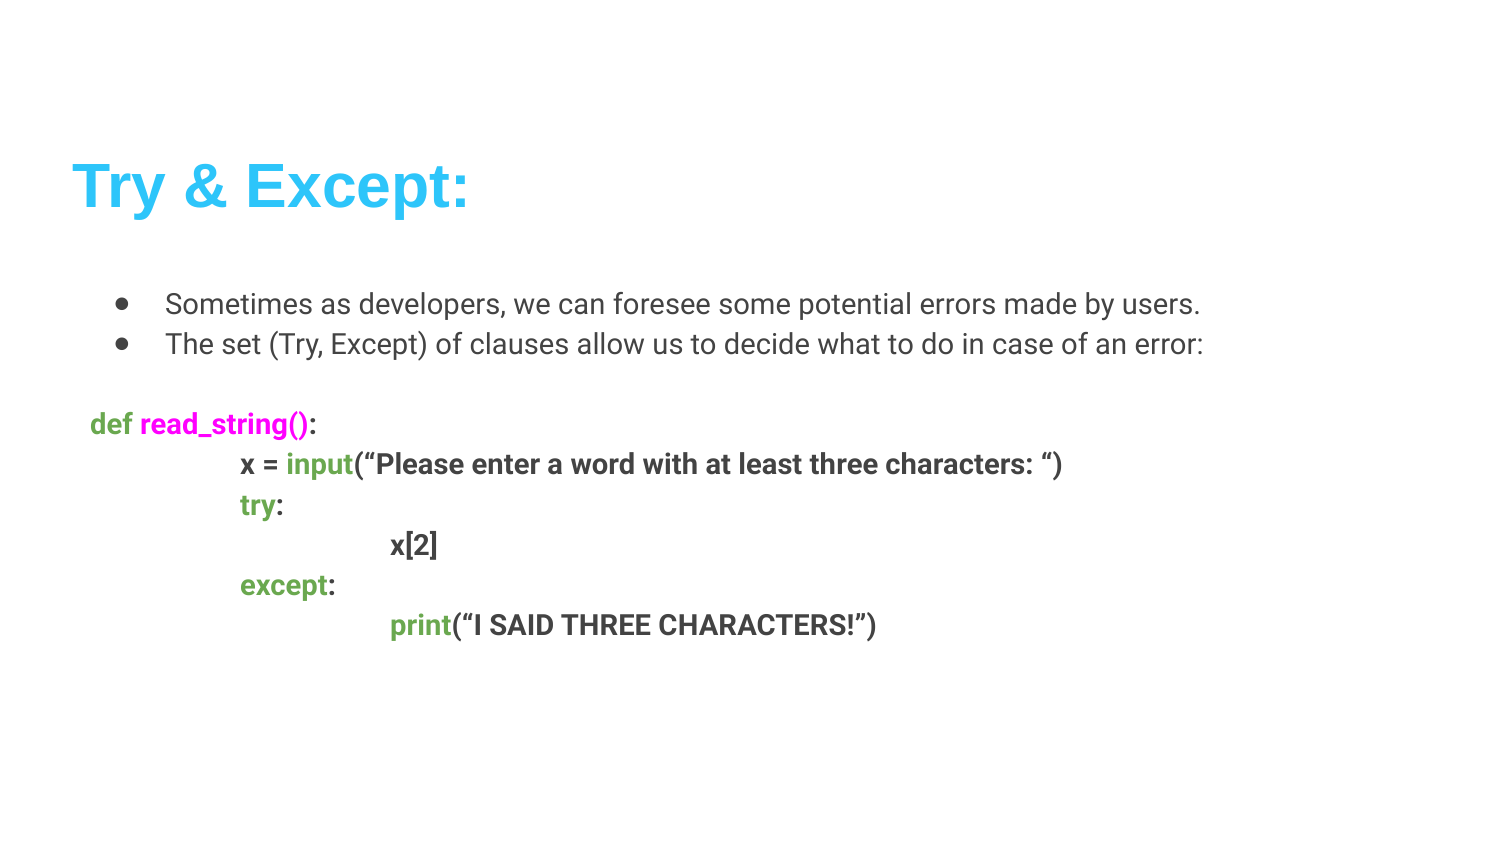

Try & Except:
Sometimes as developers, we can foresee some potential errors made by users.
The set (Try, Except) of clauses allow us to decide what to do in case of an error:

def read_string():
	x = input(“Please enter a word with at least three characters: “)
	try:
		x[2]
	except:
		print(“I SAID THREE CHARACTERS!”)